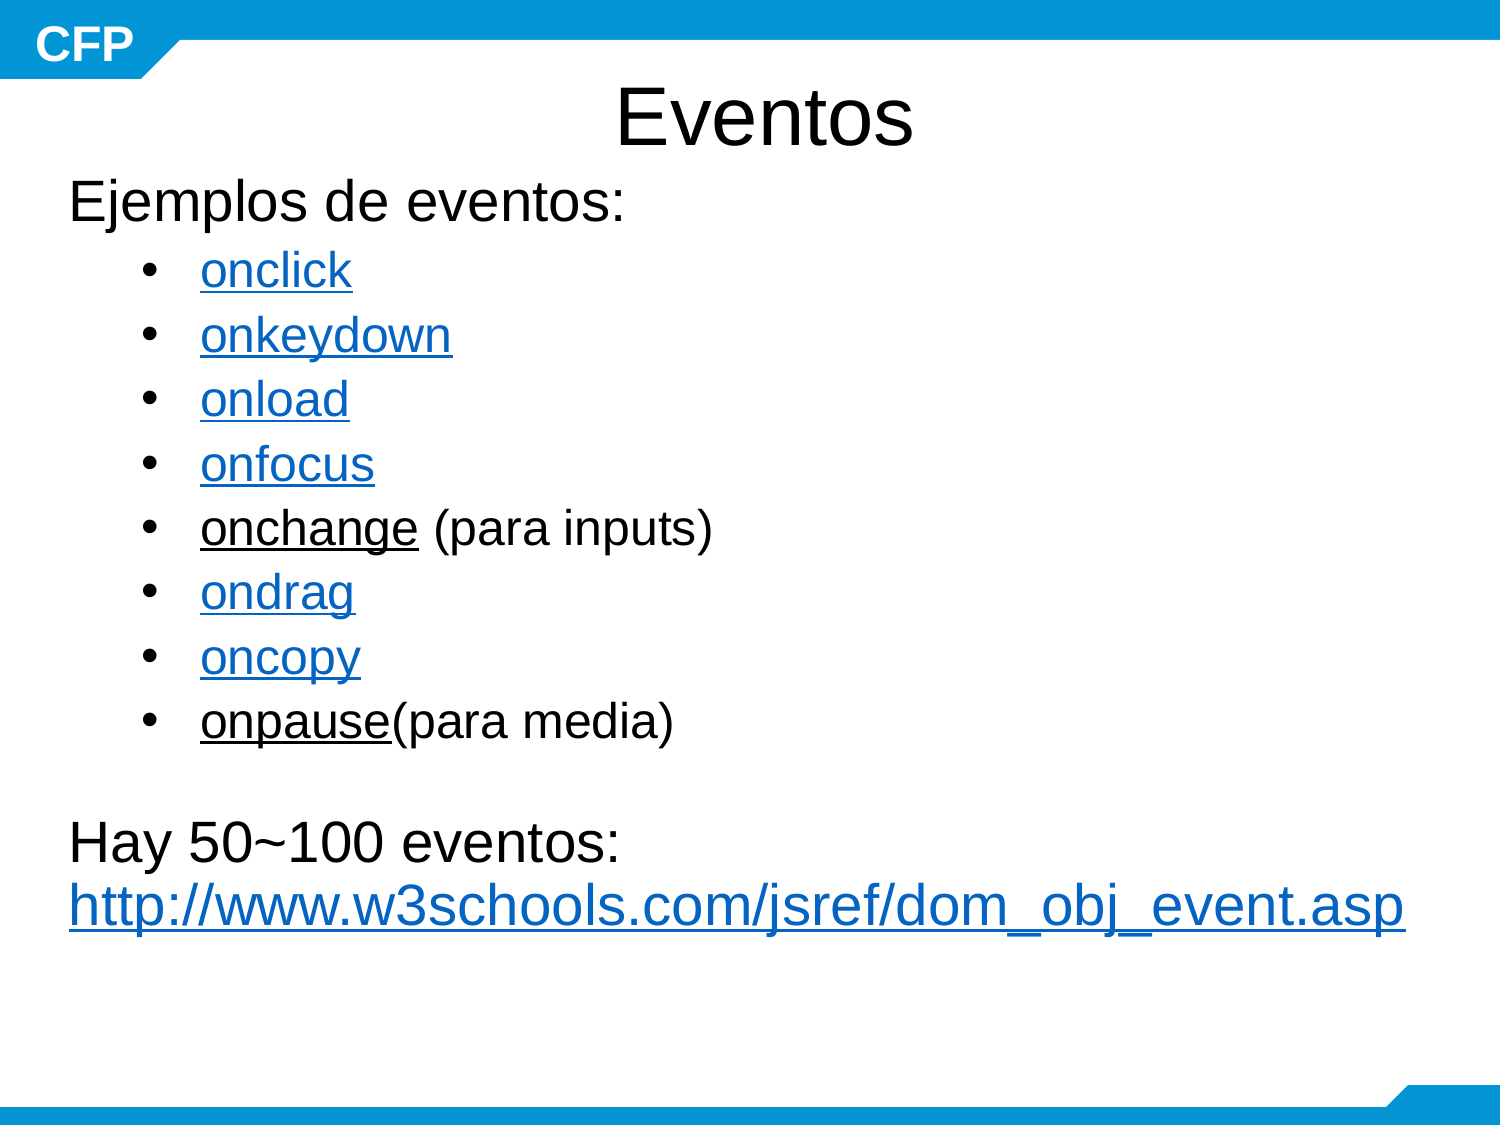

# Eventos
Ejemplos de eventos:
onclick
onkeydown
onload
onfocus
onchange (para inputs)
ondrag
oncopy
onpause(para media)

Hay 50~100 eventos:  http://www.w3schools.com/jsref/dom_obj_event.asp